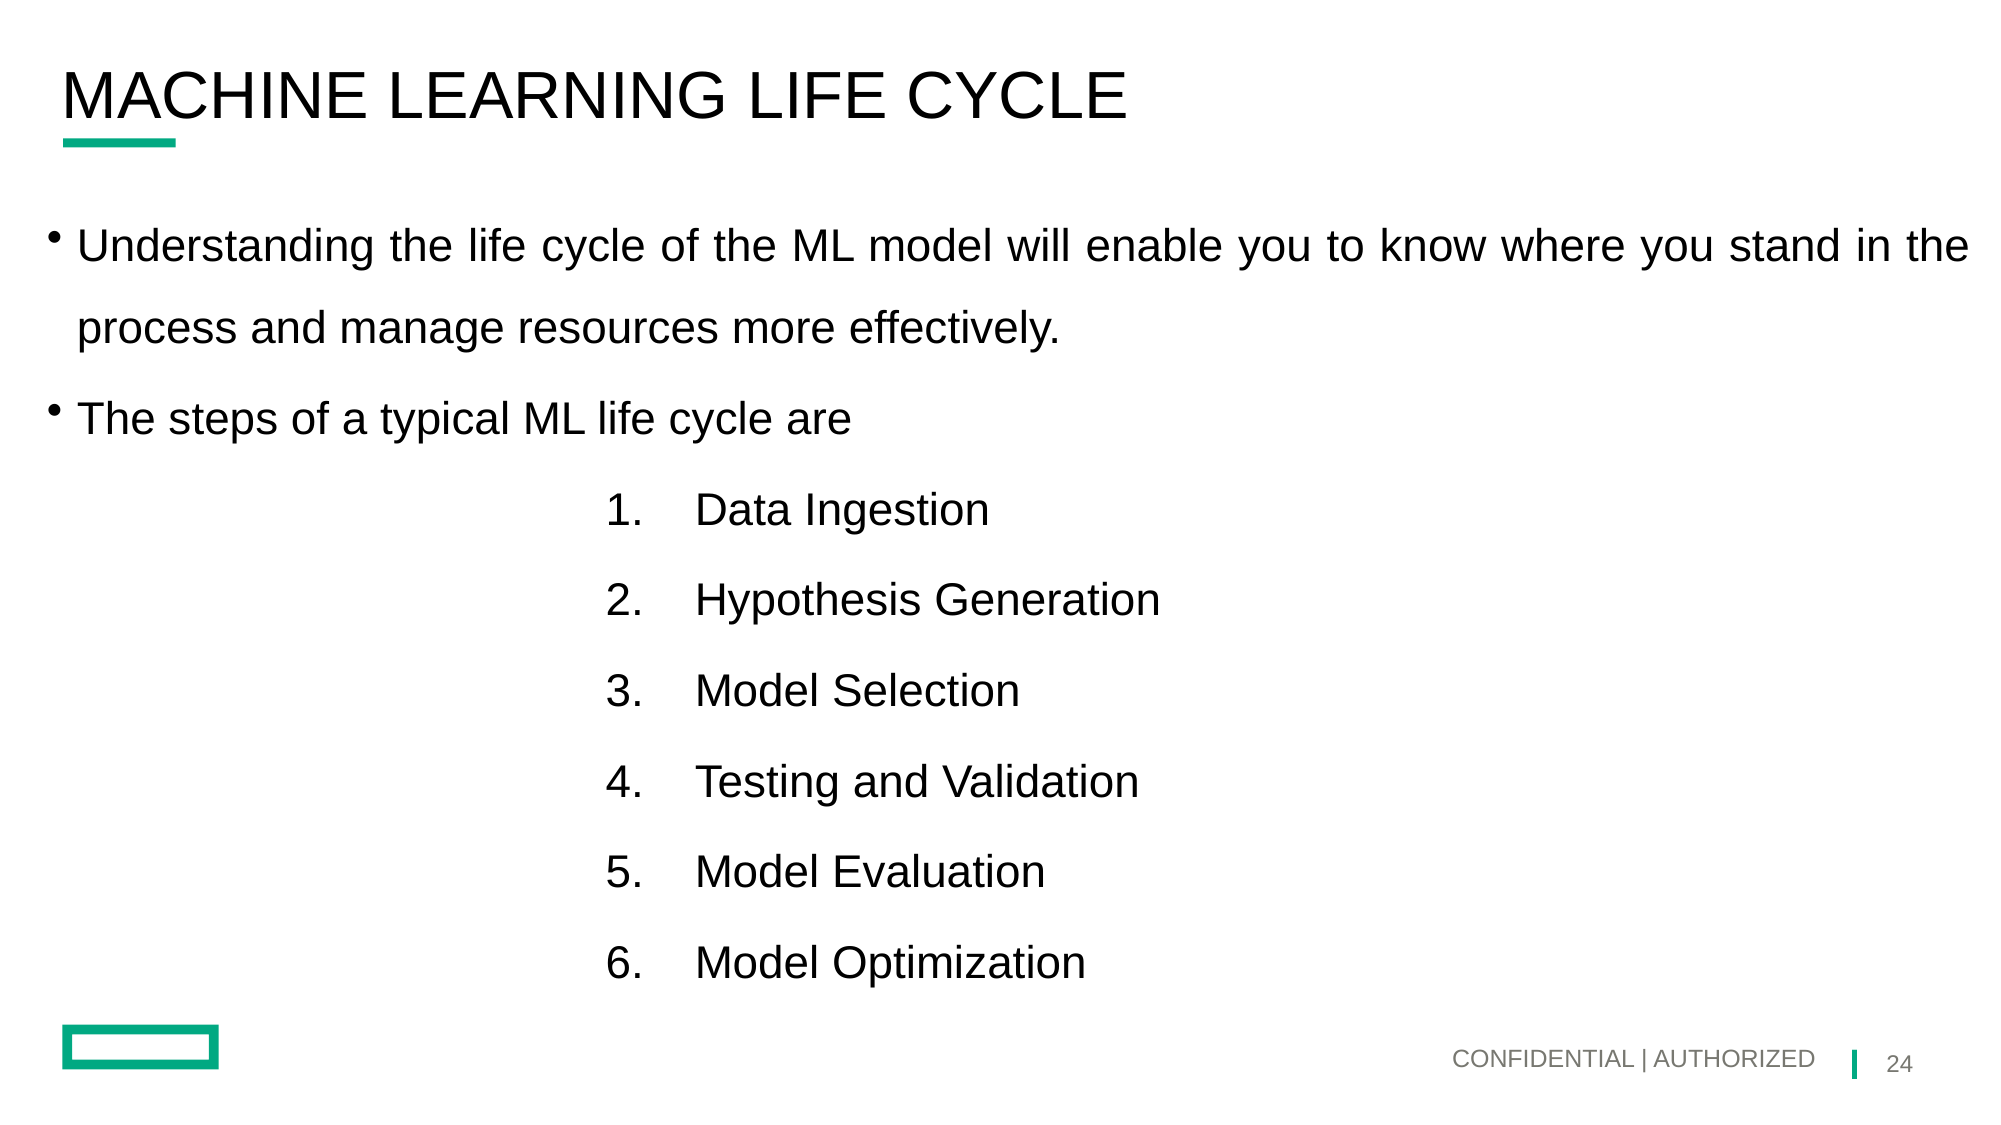

# MACHINE LEARNING LIFE CYCLE
Understanding the life cycle of the ML model will enable you to know where you stand in the process and manage resources more effectively.
The steps of a typical ML life cycle are
Data Ingestion
Hypothesis Generation
Model Selection
Testing and Validation
Model Evaluation
Model Optimization
CONFIDENTIAL | AUTHORIZED
24